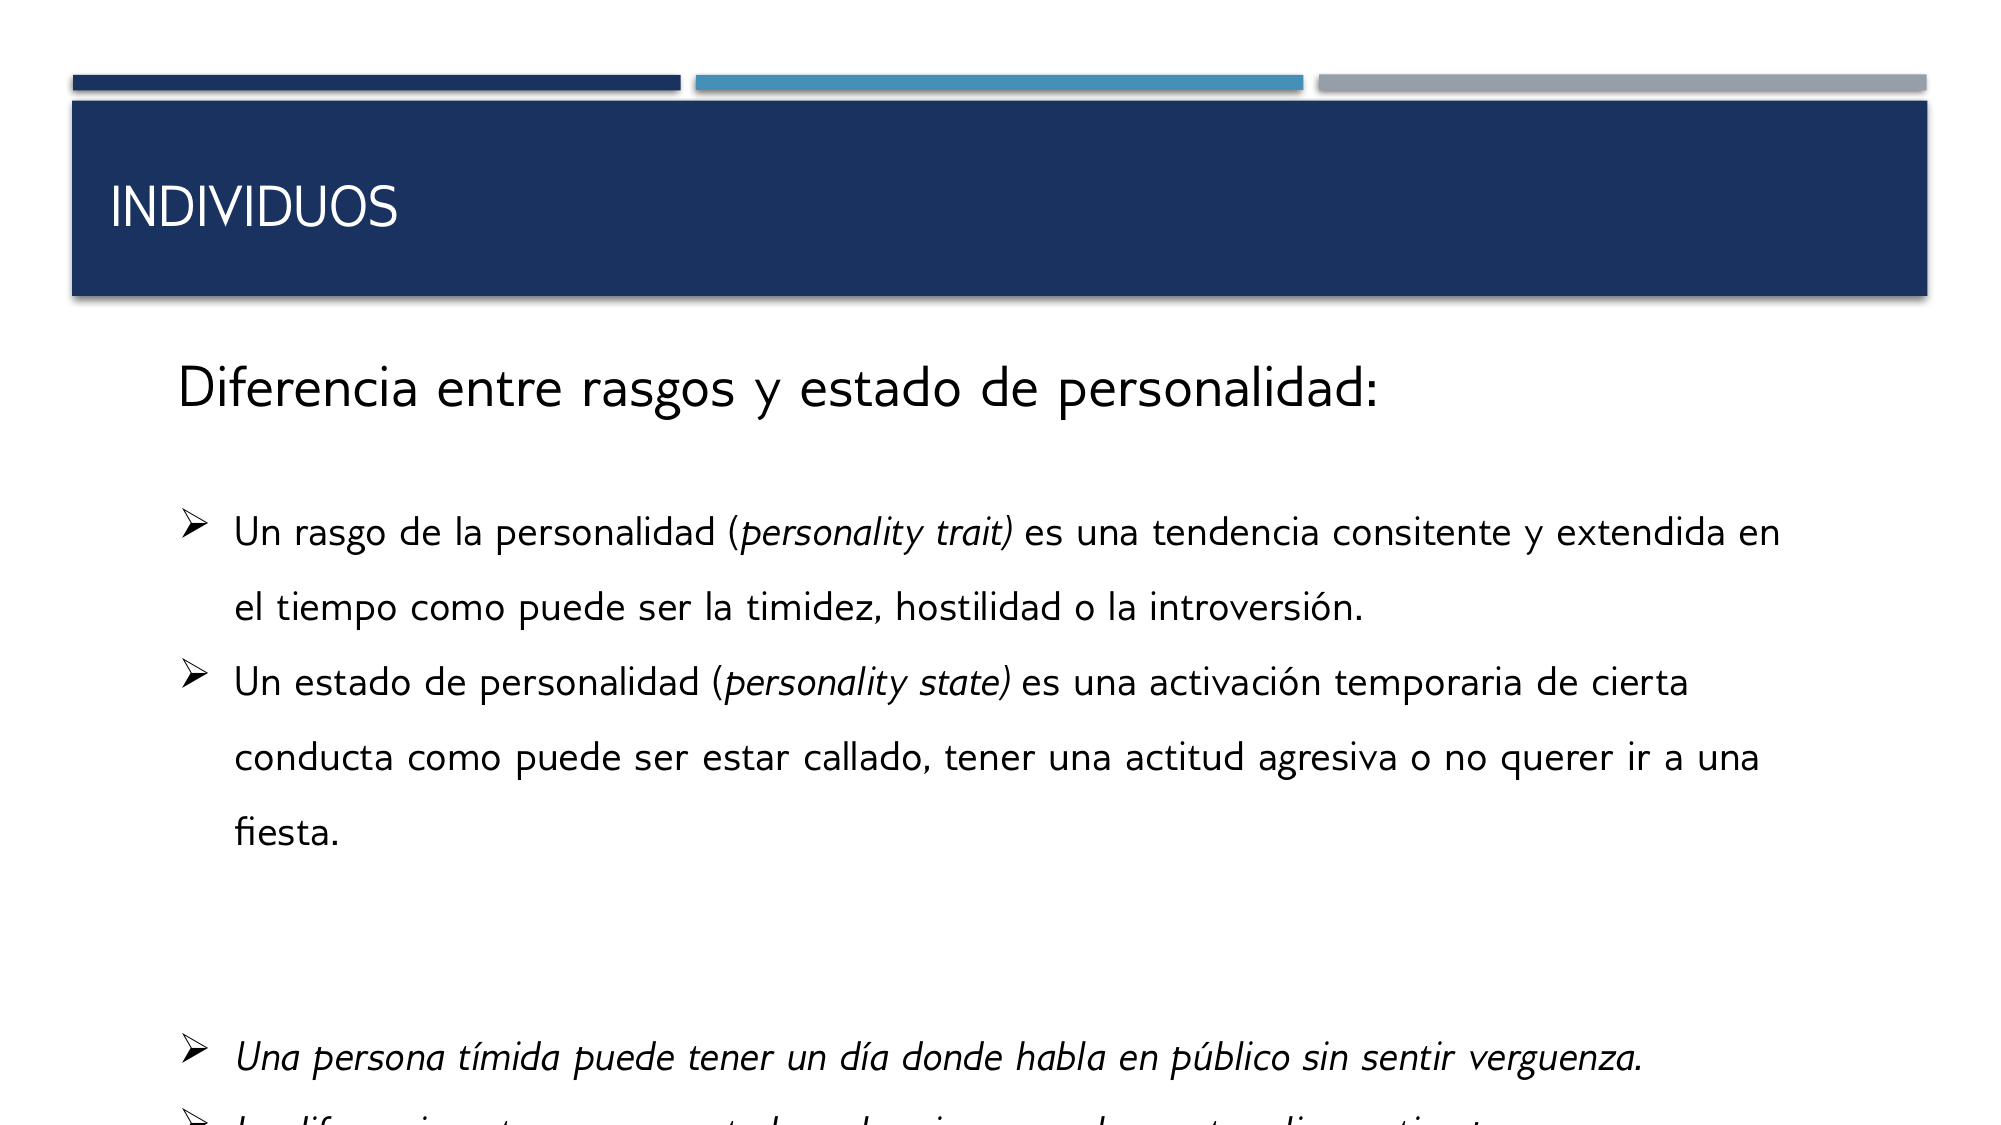

# individuos

Diferencia entre rasgos y estado de personalidad:

Un rasgo de la personalidad (personality trait) es una tendencia consitente y extendida en el tiempo como puede ser la timidez, hostilidad o la introversión.
Un estado de personalidad (personality state) es una activación temporaria de cierta conducta como puede ser estar callado, tener una actitud agresiva o no querer ir a una fiesta.

Una persona tímida puede tener un día donde habla en público sin sentir verguenza.
La diferencia entre rasgo y estado es la misma que hay entre clima y tiempo.